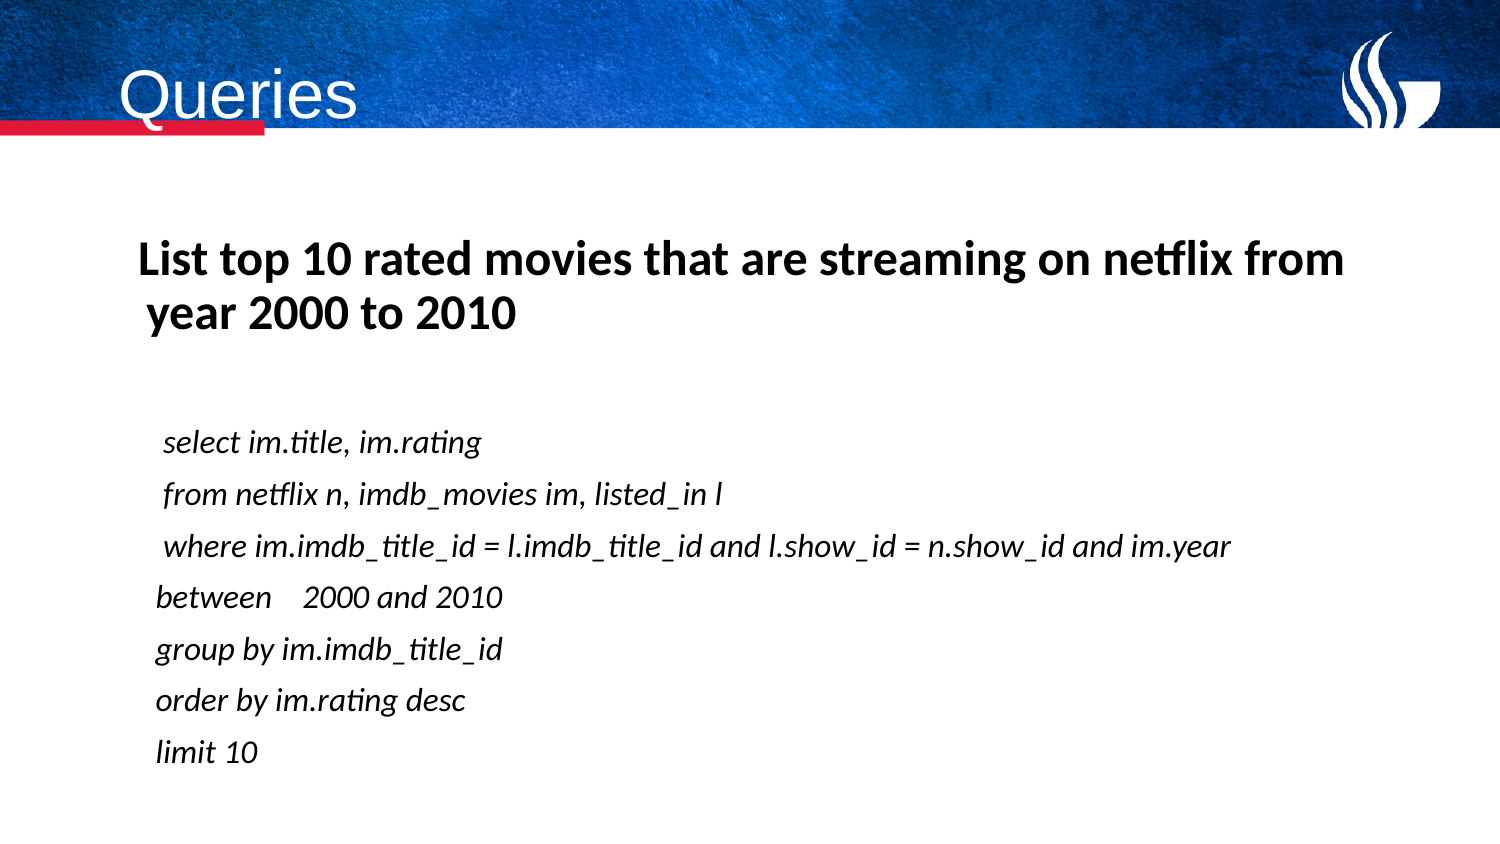

# Queries
  List top 10 rated movies that are streaming on netflix from year 2000 to 2010

      select im.title, im.rating
      from netflix n, imdb_movies im, listed_in l
      where im.imdb_title_id = l.imdb_title_id and l.show_id = n.show_id and im.year
     between    2000 and 2010
     group by im.imdb_title_id
     order by im.rating desc
     limit 10